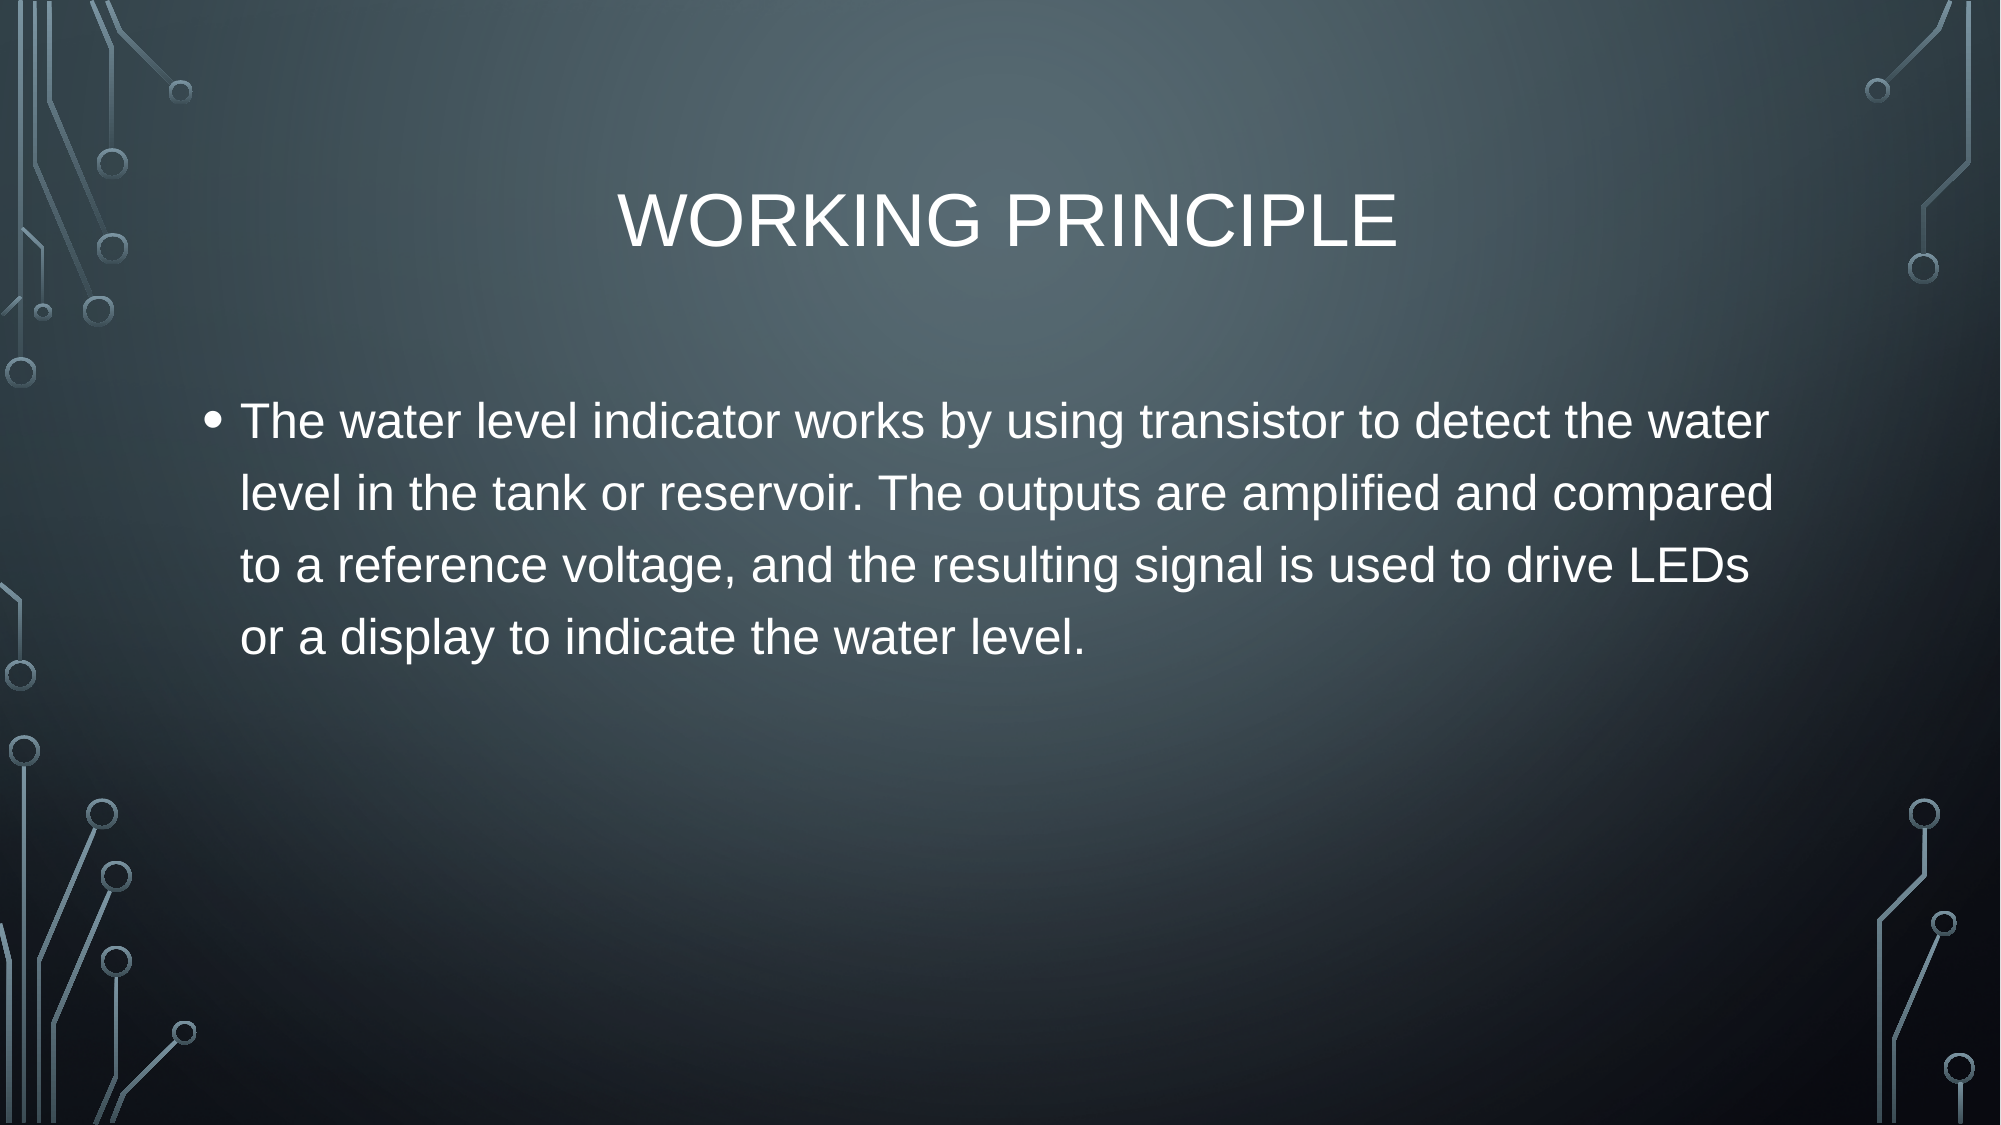

# Working principle
The water level indicator works by using transistor to detect the water level in the tank or reservoir. The outputs are amplified and compared to a reference voltage, and the resulting signal is used to drive LEDs or a display to indicate the water level.